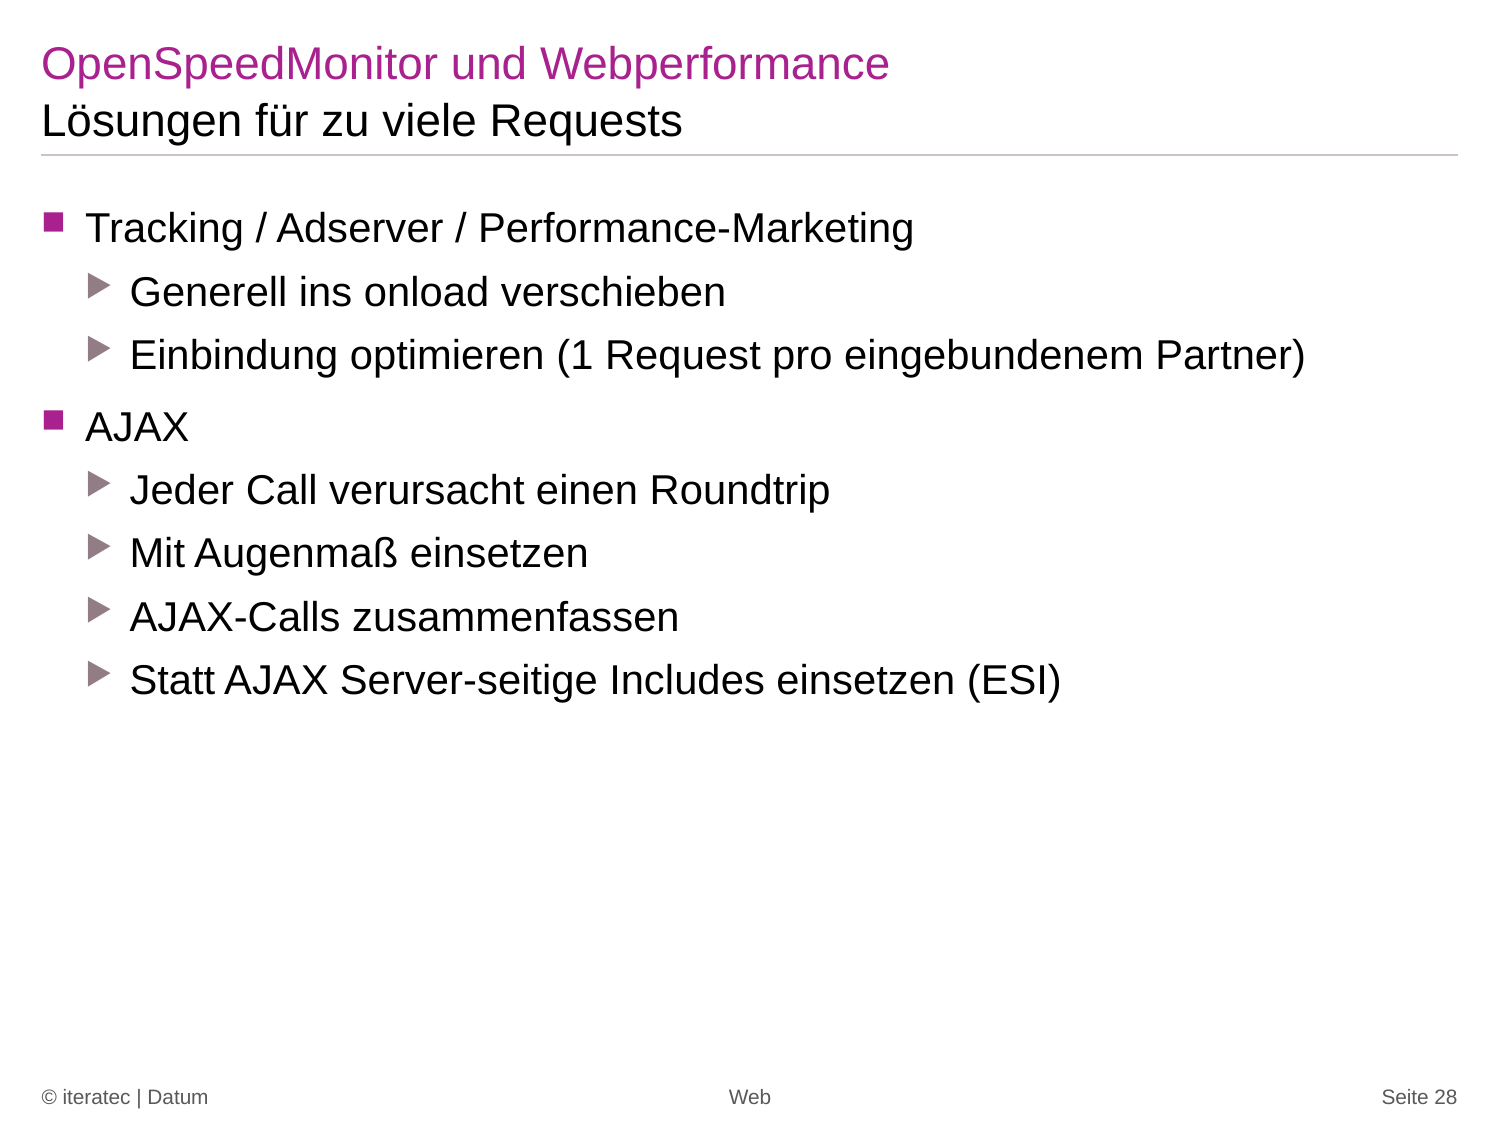

# OpenSpeedMonitor und Webperformance

Lösungen für zu viele Requests
Tracking / Adserver / Performance-Marketing
Generell ins onload verschieben
Einbindung optimieren (1 Request pro eingebundenem Partner)
AJAX
Jeder Call verursacht einen Roundtrip
Mit Augenmaß einsetzen
AJAX-Calls zusammenfassen
Statt AJAX Server-seitige Includes einsetzen (ESI)
© iteratec | Datum
Web
Seite 28